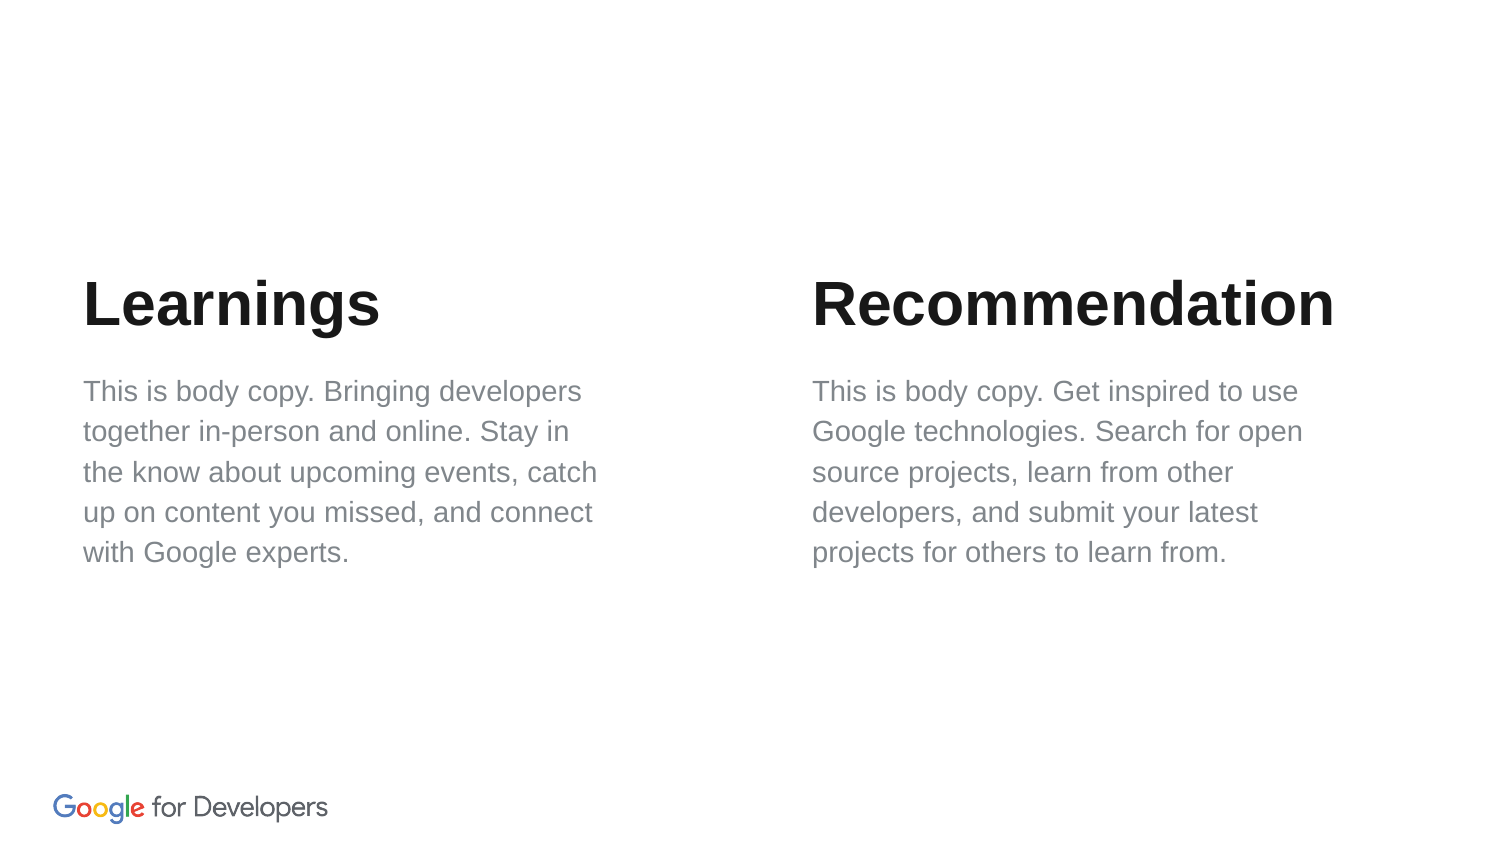

Learnings
Recommendation
This is body copy. Bringing developers together in-person and online. Stay in the know about upcoming events, catch up on content you missed, and connect with Google experts.
This is body copy. Get inspired to use Google technologies. Search for open source projects, learn from other developers, and submit your latest projects for others to learn from.